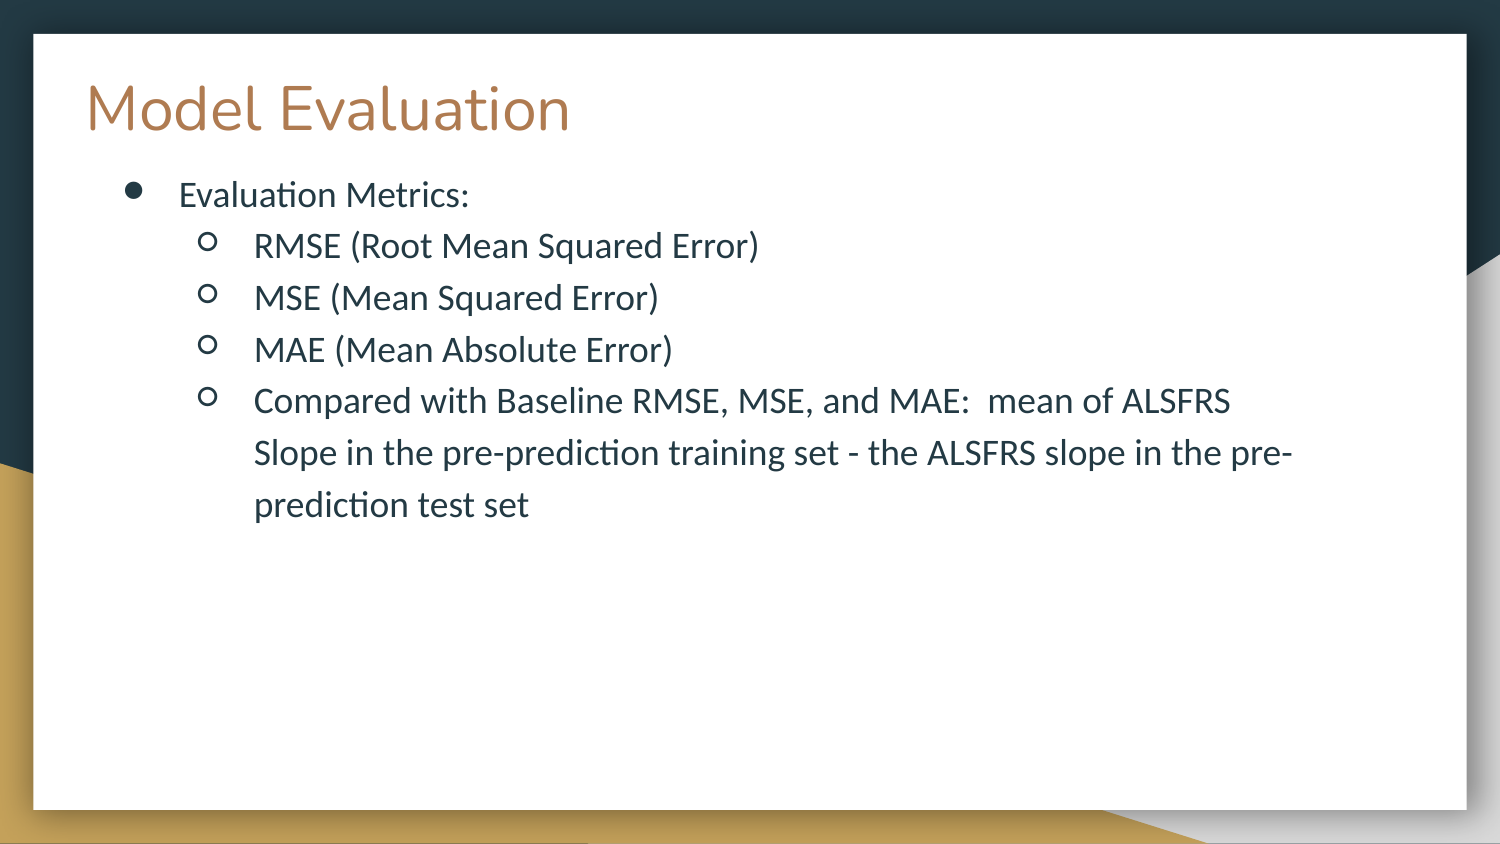

# Model Evaluation
Evaluation Metrics:
RMSE (Root Mean Squared Error)
MSE (Mean Squared Error)
MAE (Mean Absolute Error)
Compared with Baseline RMSE, MSE, and MAE:  mean of ALSFRS Slope in the pre-prediction training set - the ALSFRS slope in the pre-prediction test set